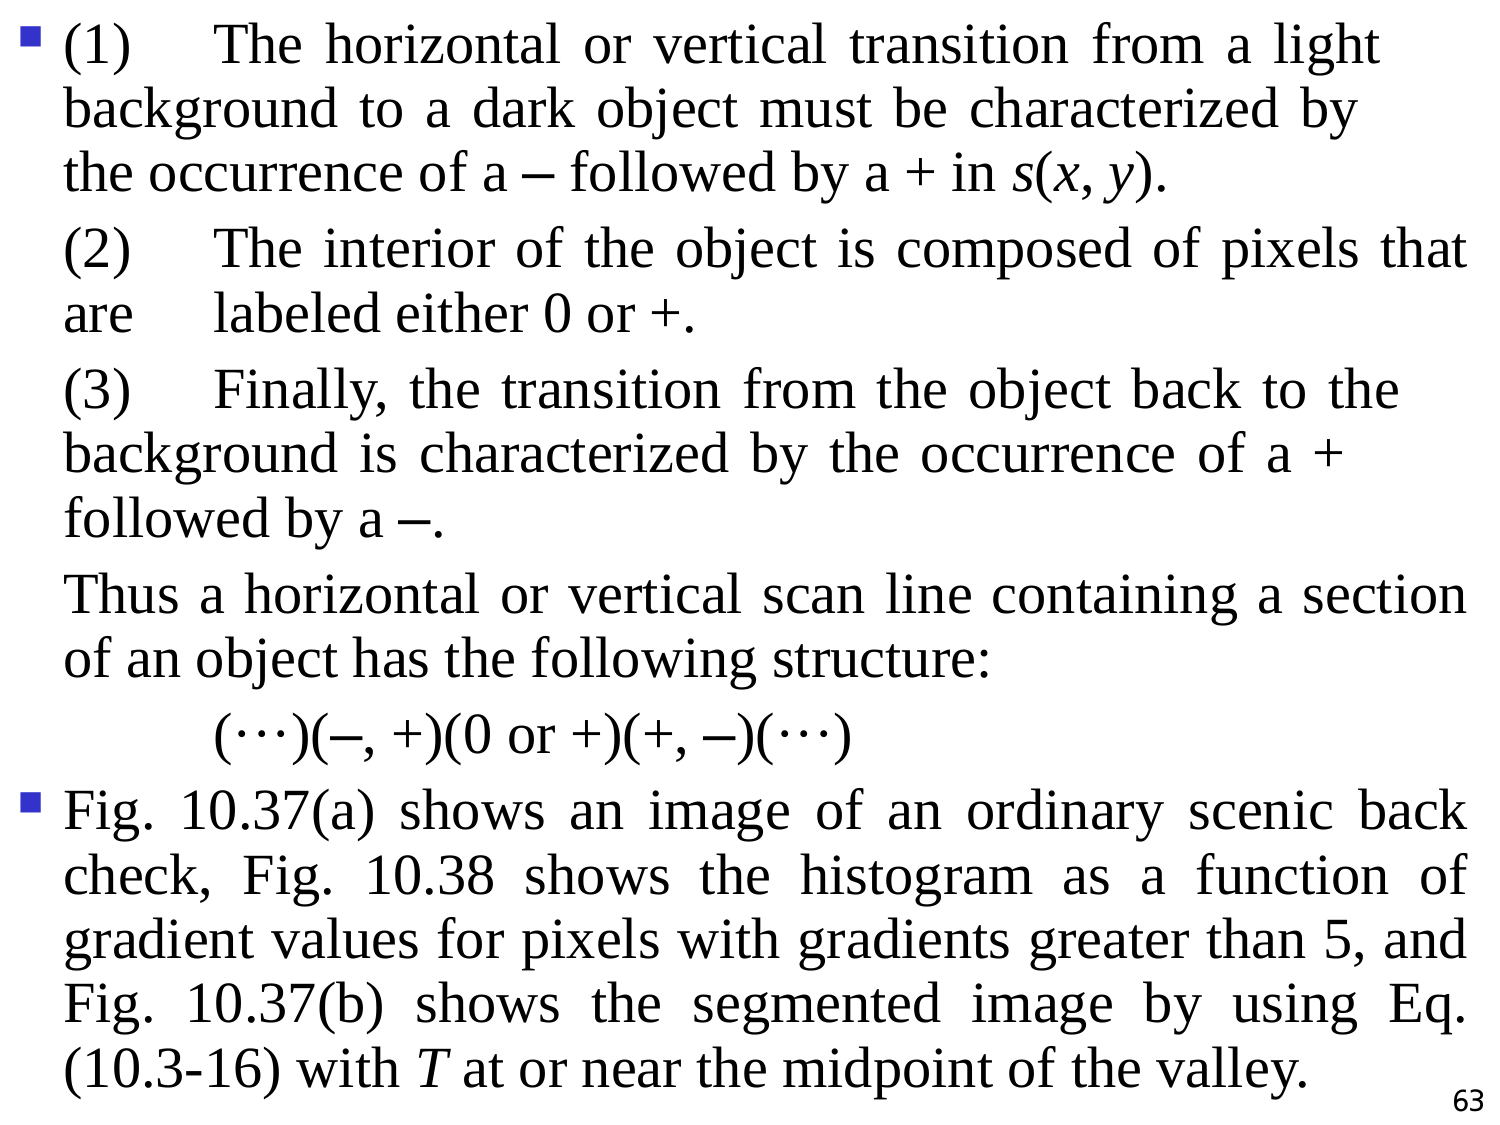

(1)	The horizontal or vertical transition from a light 	background to a dark object must be characterized by 	the occurrence of a – followed by a + in s(x, y).
	(2)	The interior of the object is composed of pixels that are 	labeled either 0 or +.
	(3)	Finally, the transition from the object back to the 	background is characterized by the occurrence of a + 	followed by a –.
	Thus a horizontal or vertical scan line containing a section of an object has the following structure:
		(···)(–, +)(0 or +)(+, –)(···)
Fig. 10.37(a) shows an image of an ordinary scenic back check, Fig. 10.38 shows the histogram as a function of gradient values for pixels with gradients greater than 5, and Fig. 10.37(b) shows the segmented image by using Eq. (10.3-16) with T at or near the midpoint of the valley.
63
#